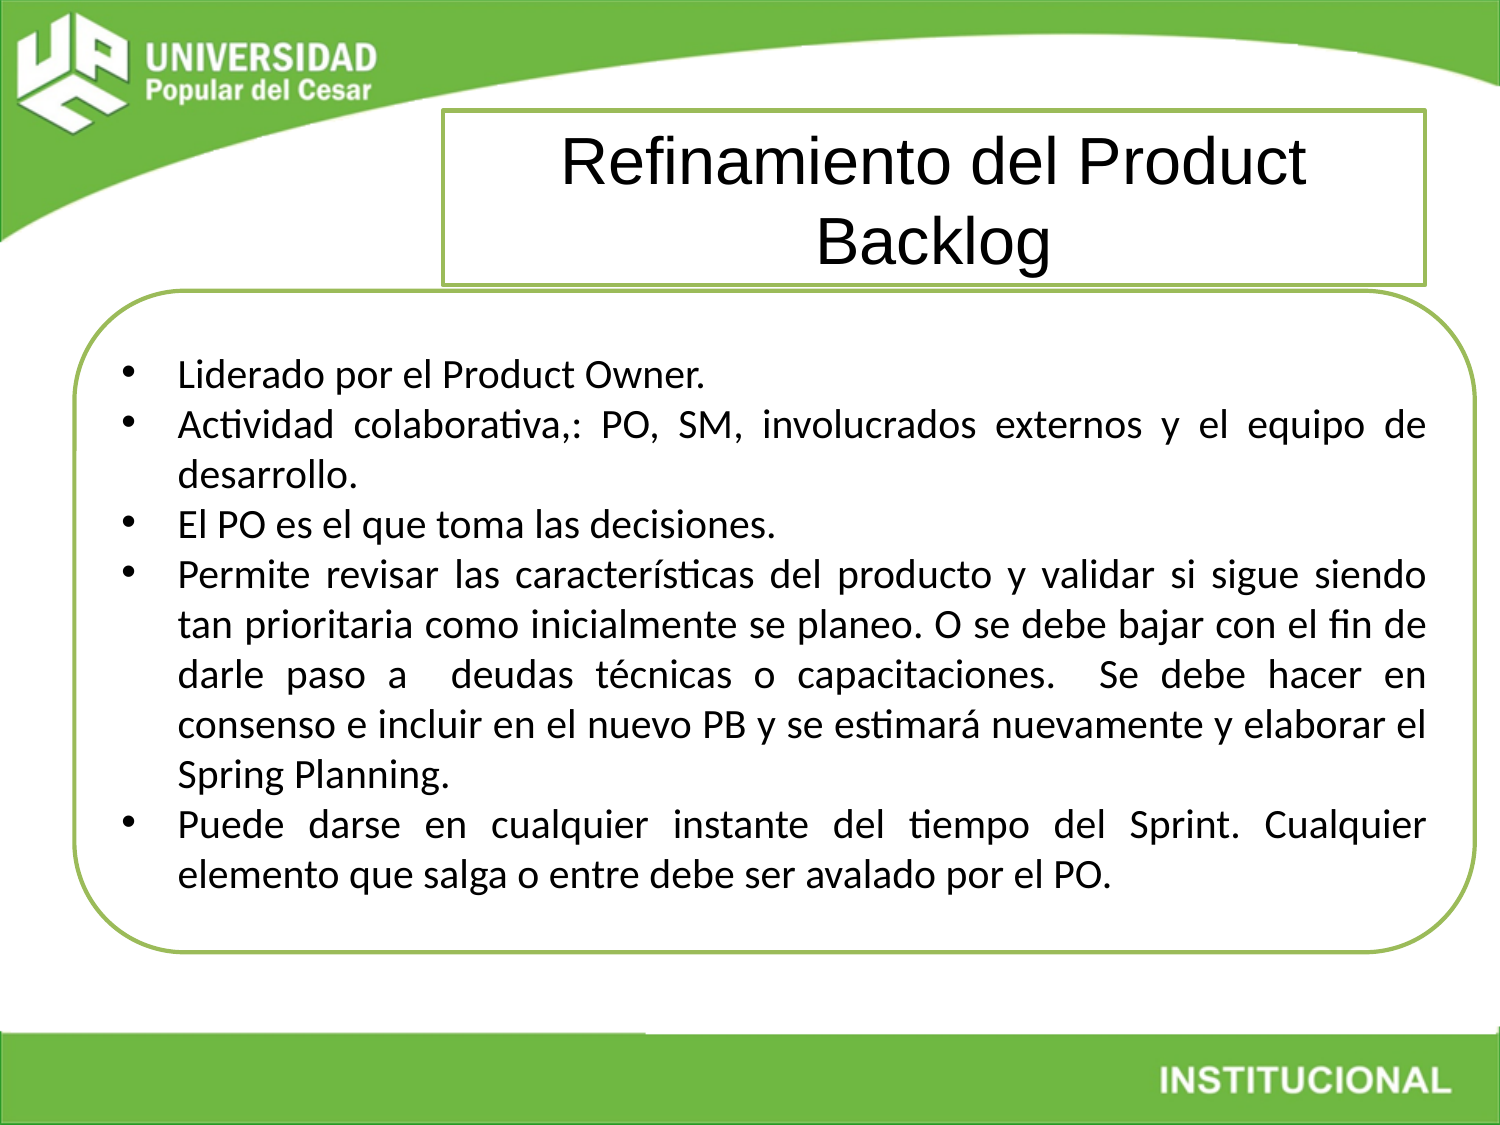

Refinamiento del Product Backlog
Liderado por el Product Owner.
Actividad colaborativa,: PO, SM, involucrados externos y el equipo de desarrollo.
El PO es el que toma las decisiones.
Permite revisar las características del producto y validar si sigue siendo tan prioritaria como inicialmente se planeo. O se debe bajar con el fin de darle paso a  deudas técnicas o capacitaciones.  Se debe hacer en consenso e incluir en el nuevo PB y se estimará nuevamente y elaborar el Spring Planning.
Puede darse en cualquier instante del tiempo del Sprint. Cualquier elemento que salga o entre debe ser avalado por el PO.